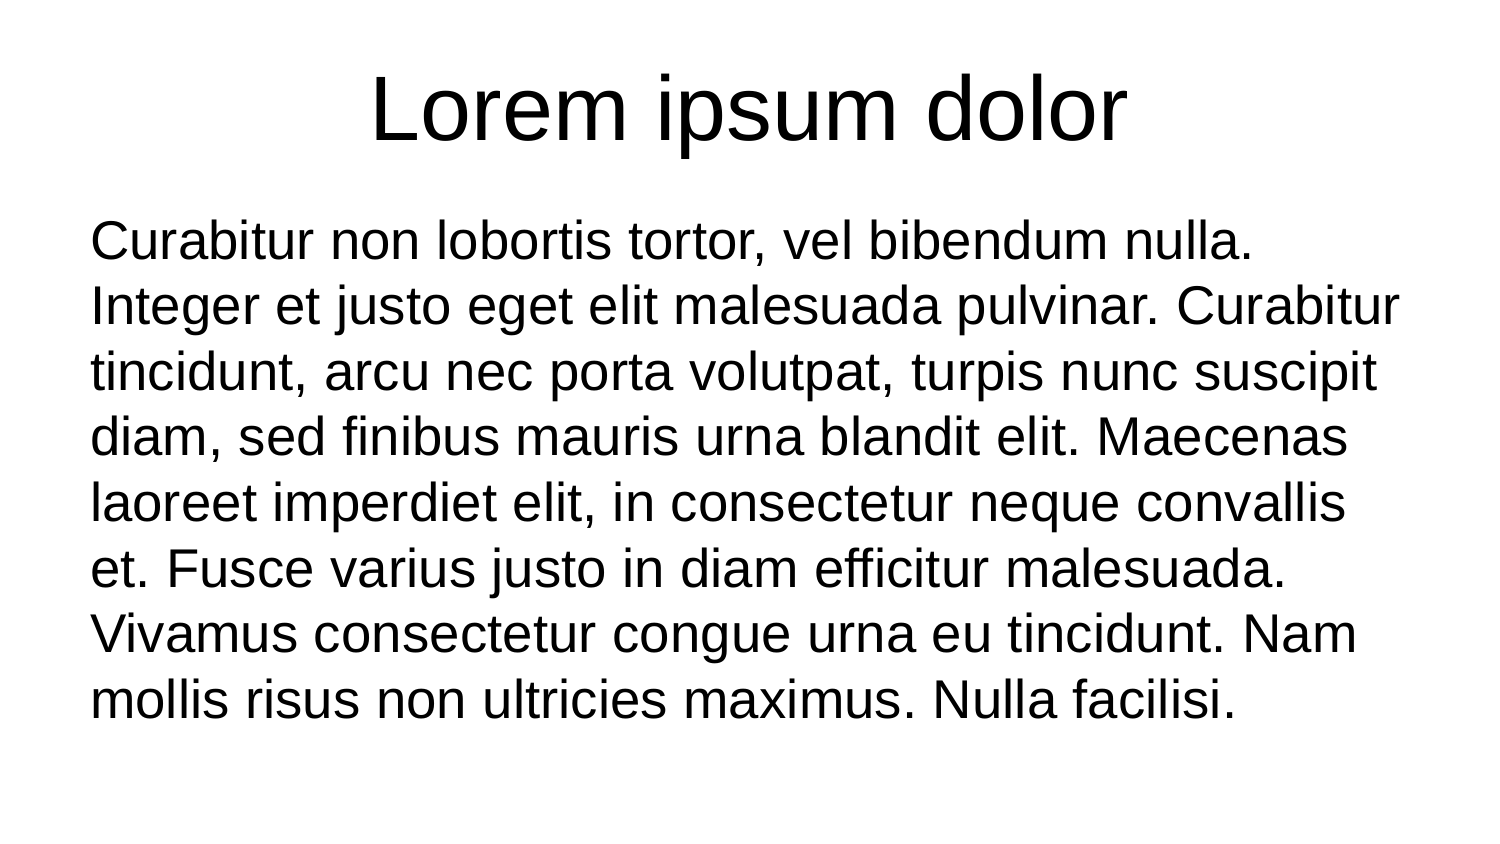

# Lorem ipsum dolor
Curabitur non lobortis tortor, vel bibendum nulla. Integer et justo eget elit malesuada pulvinar. Curabitur tincidunt, arcu nec porta volutpat, turpis nunc suscipit diam, sed finibus mauris urna blandit elit. Maecenas laoreet imperdiet elit, in consectetur neque convallis et. Fusce varius justo in diam efficitur malesuada. Vivamus consectetur congue urna eu tincidunt. Nam mollis risus non ultricies maximus. Nulla facilisi.